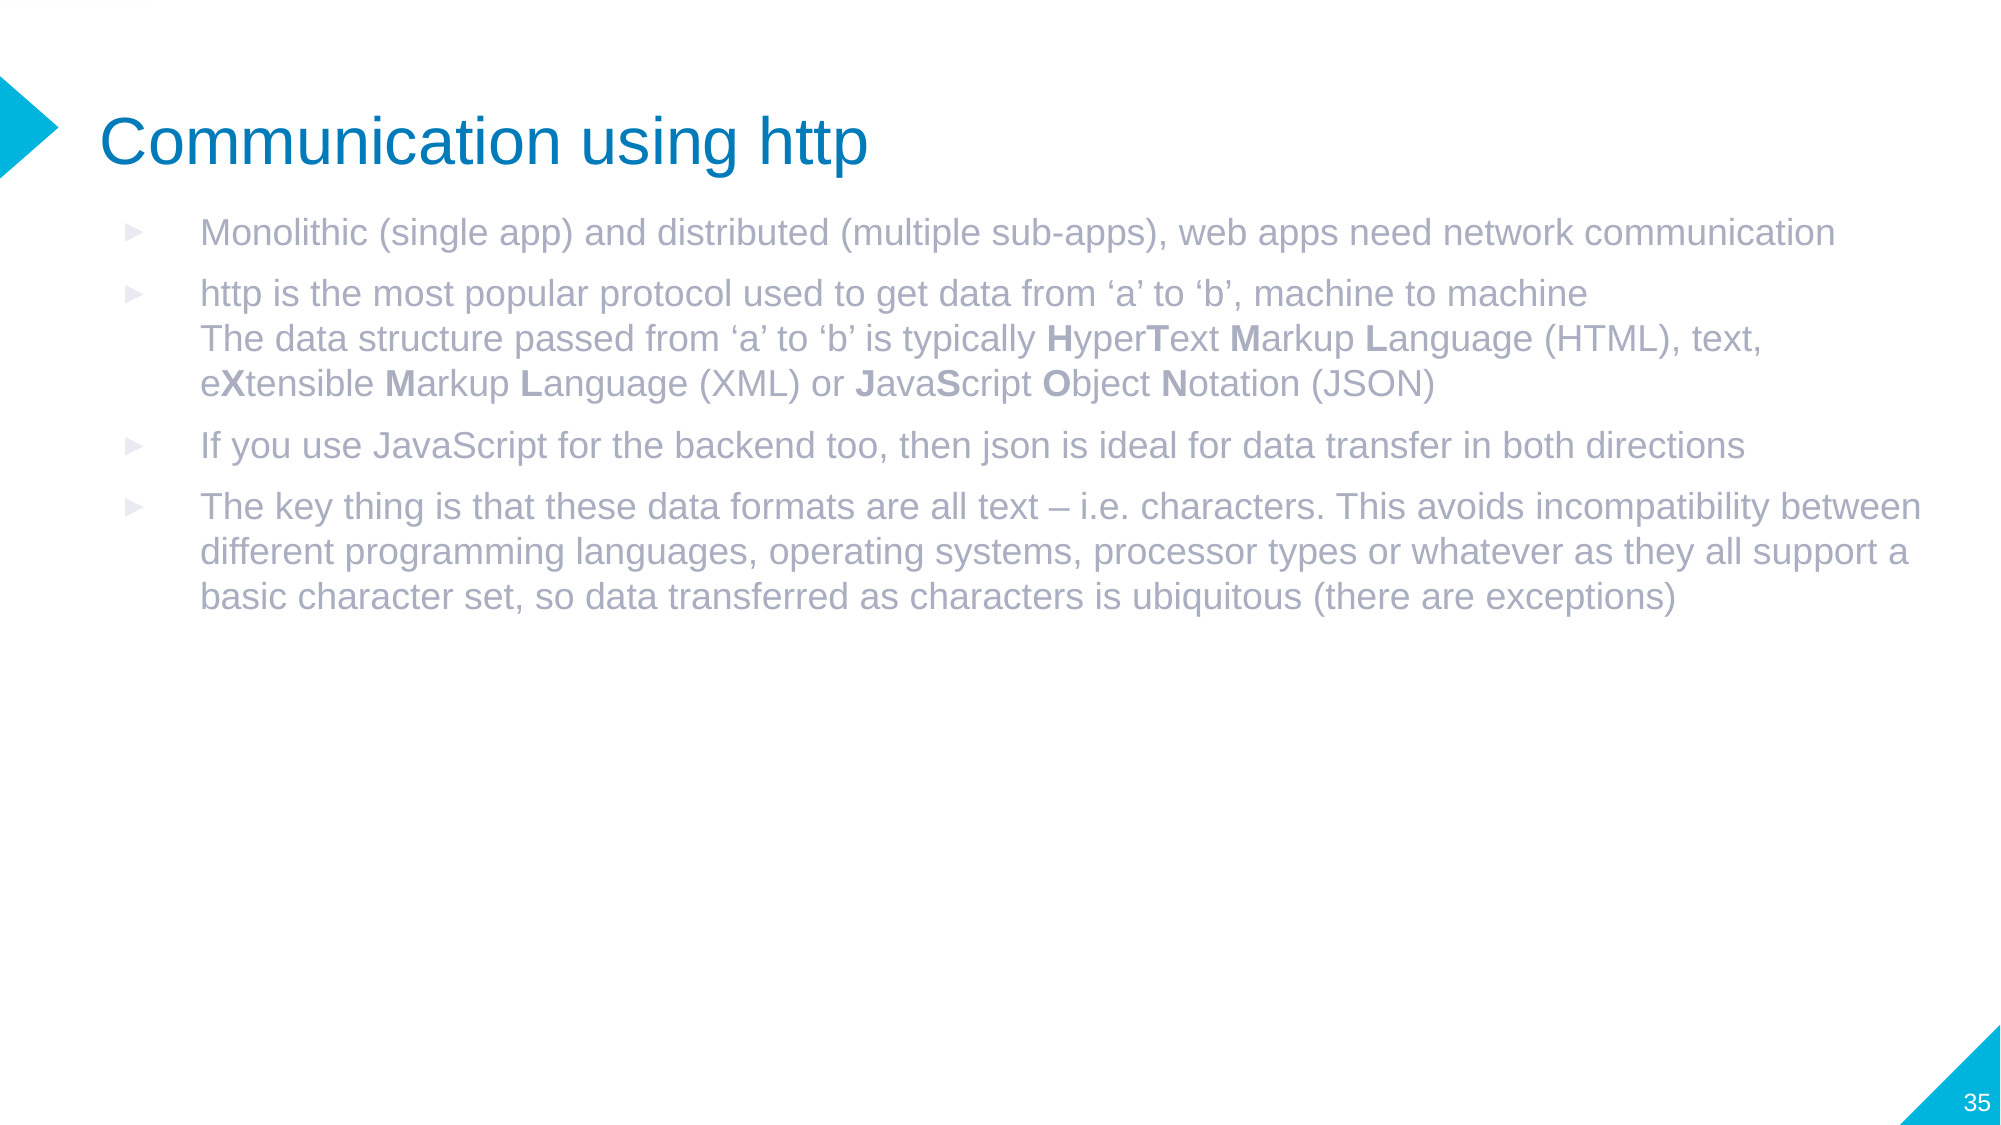

# Communication using http
Monolithic (single app) and distributed (multiple sub-apps), web apps need network communication
http is the most popular protocol used to get data from ‘a’ to ‘b’, machine to machine
The data structure passed from ‘a’ to ‘b’ is typically HyperText Markup Language (HTML), text, eXtensible Markup Language (XML) or JavaScript Object Notation (JSON)
If you use JavaScript for the backend too, then json is ideal for data transfer in both directions
The key thing is that these data formats are all text – i.e. characters. This avoids incompatibility between different programming languages, operating systems, processor types or whatever as they all support a basic character set, so data transferred as characters is ubiquitous (there are exceptions)

35